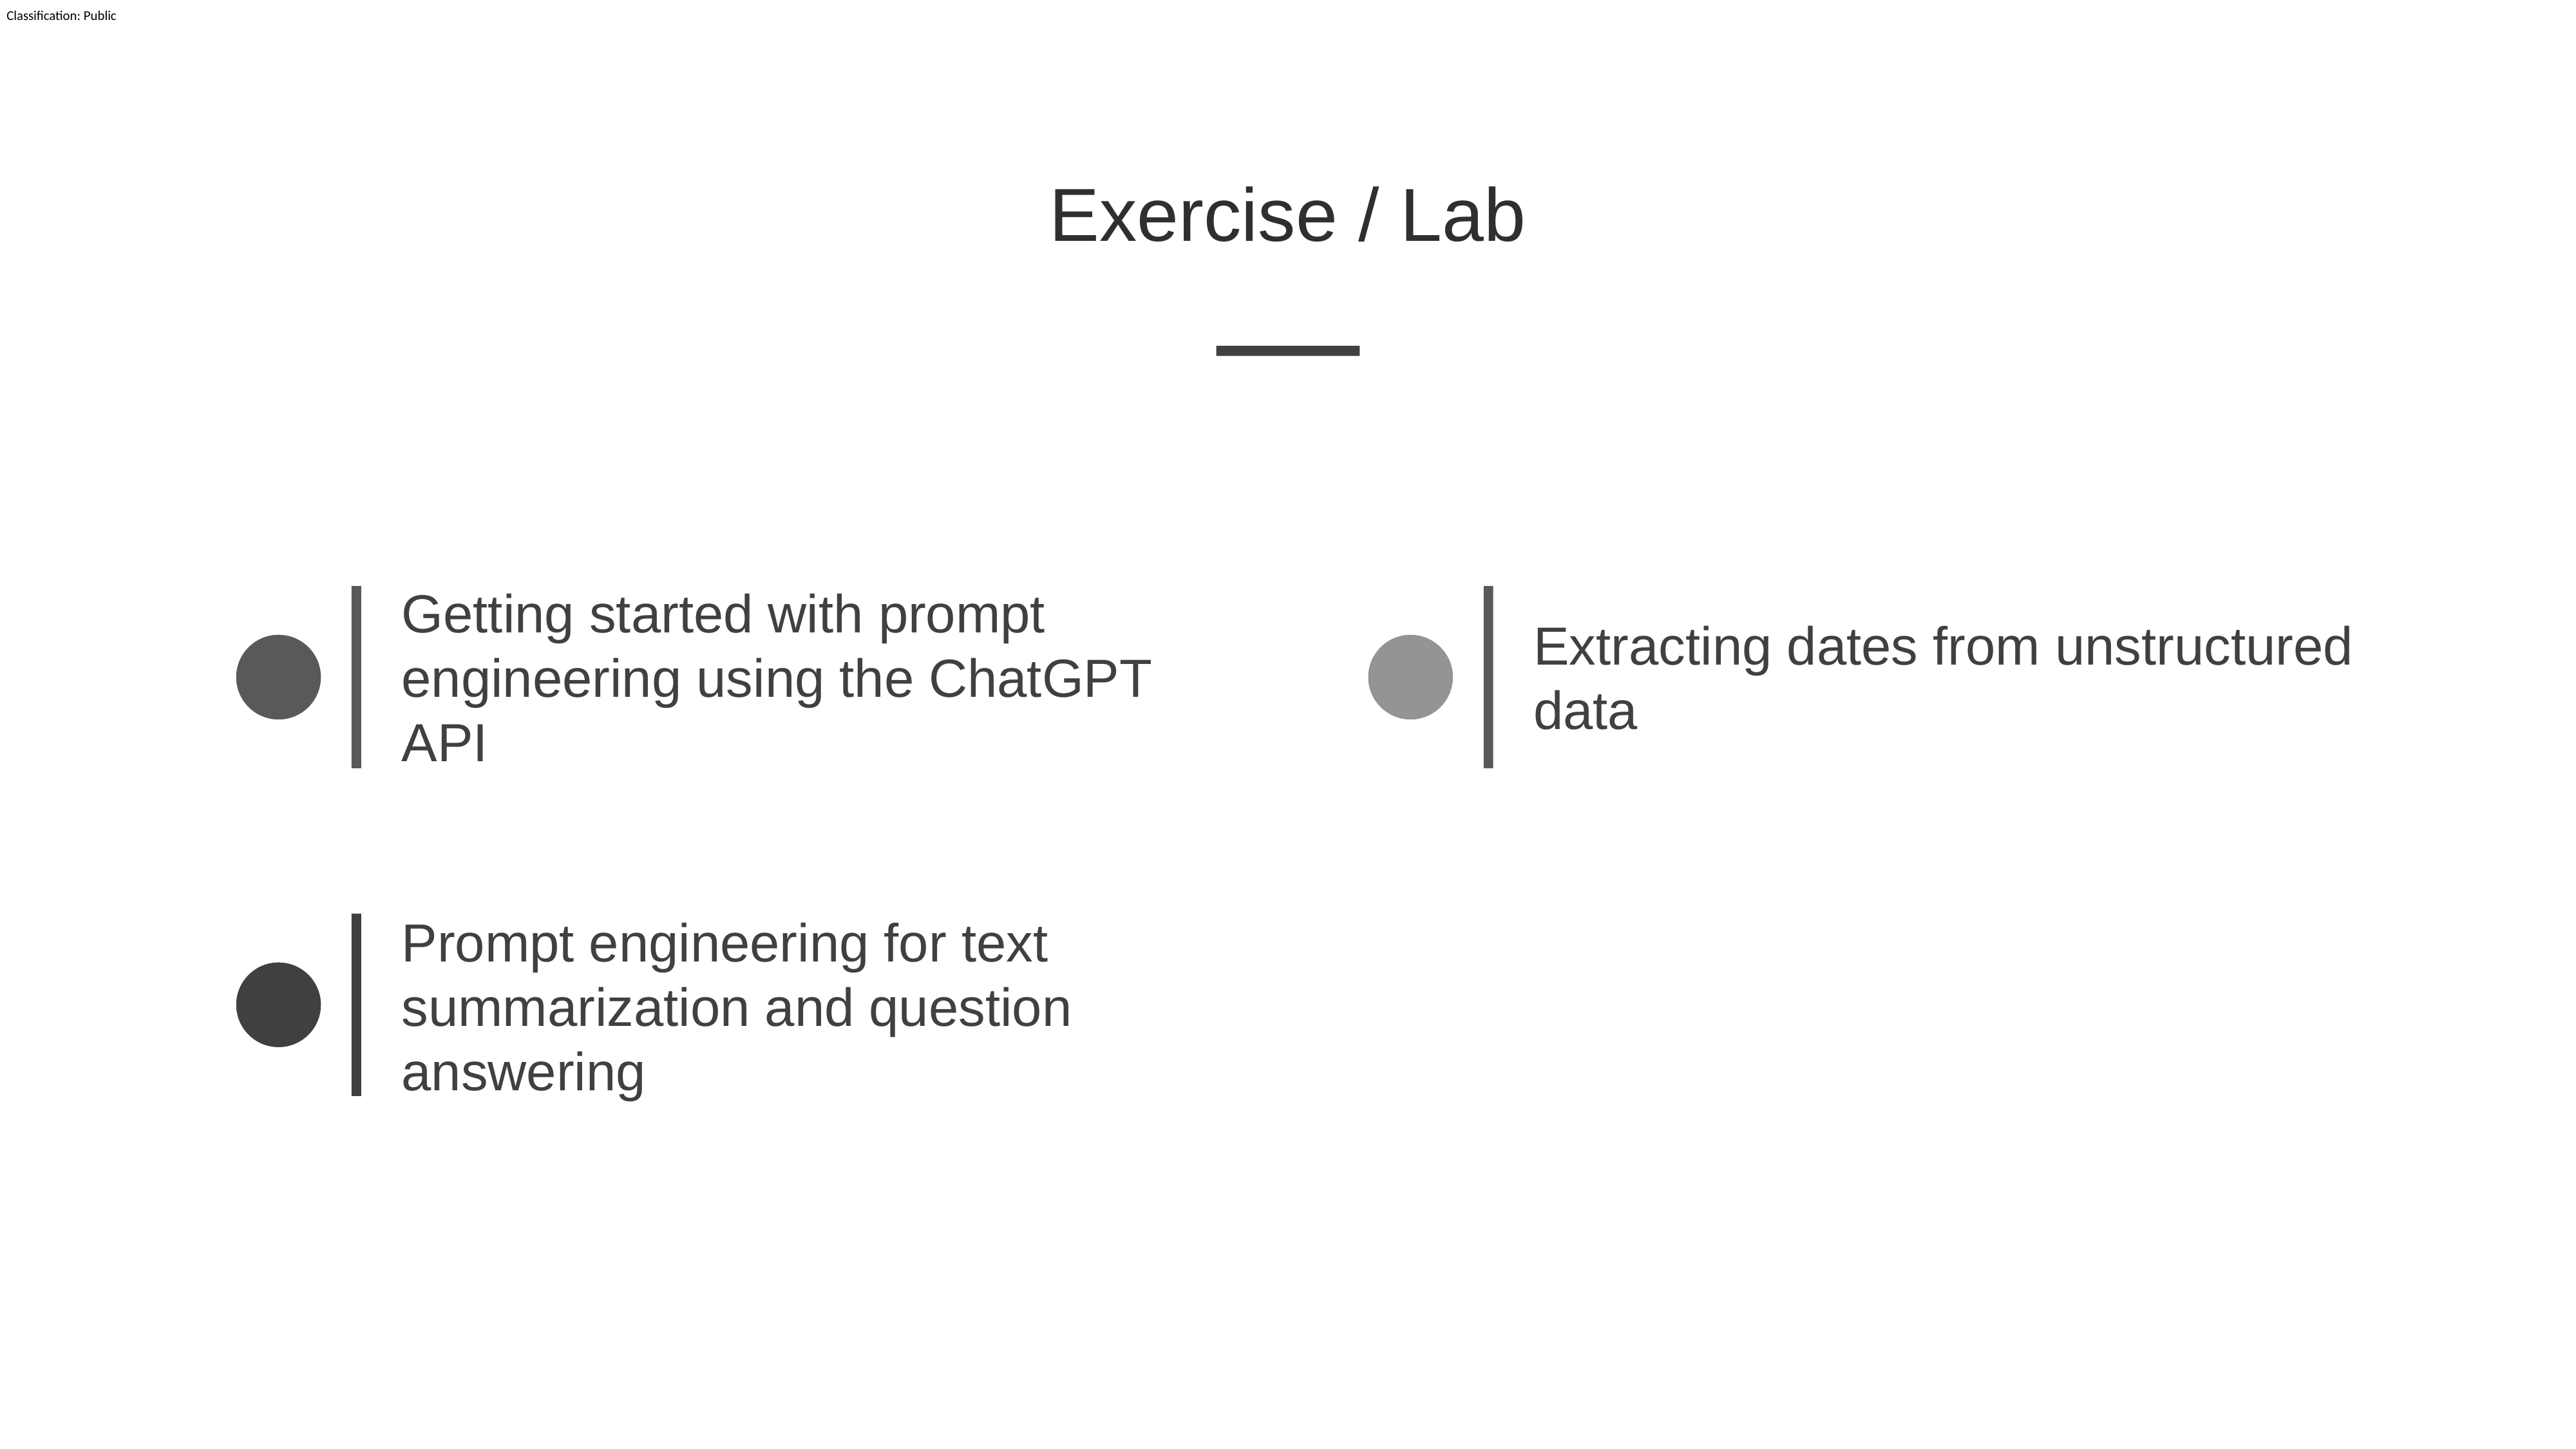

# Exercise / Lab

Getting started with prompt engineering using the ChatGPT API

Extracting dates from unstructured data

Prompt engineering for text summarization and question answering